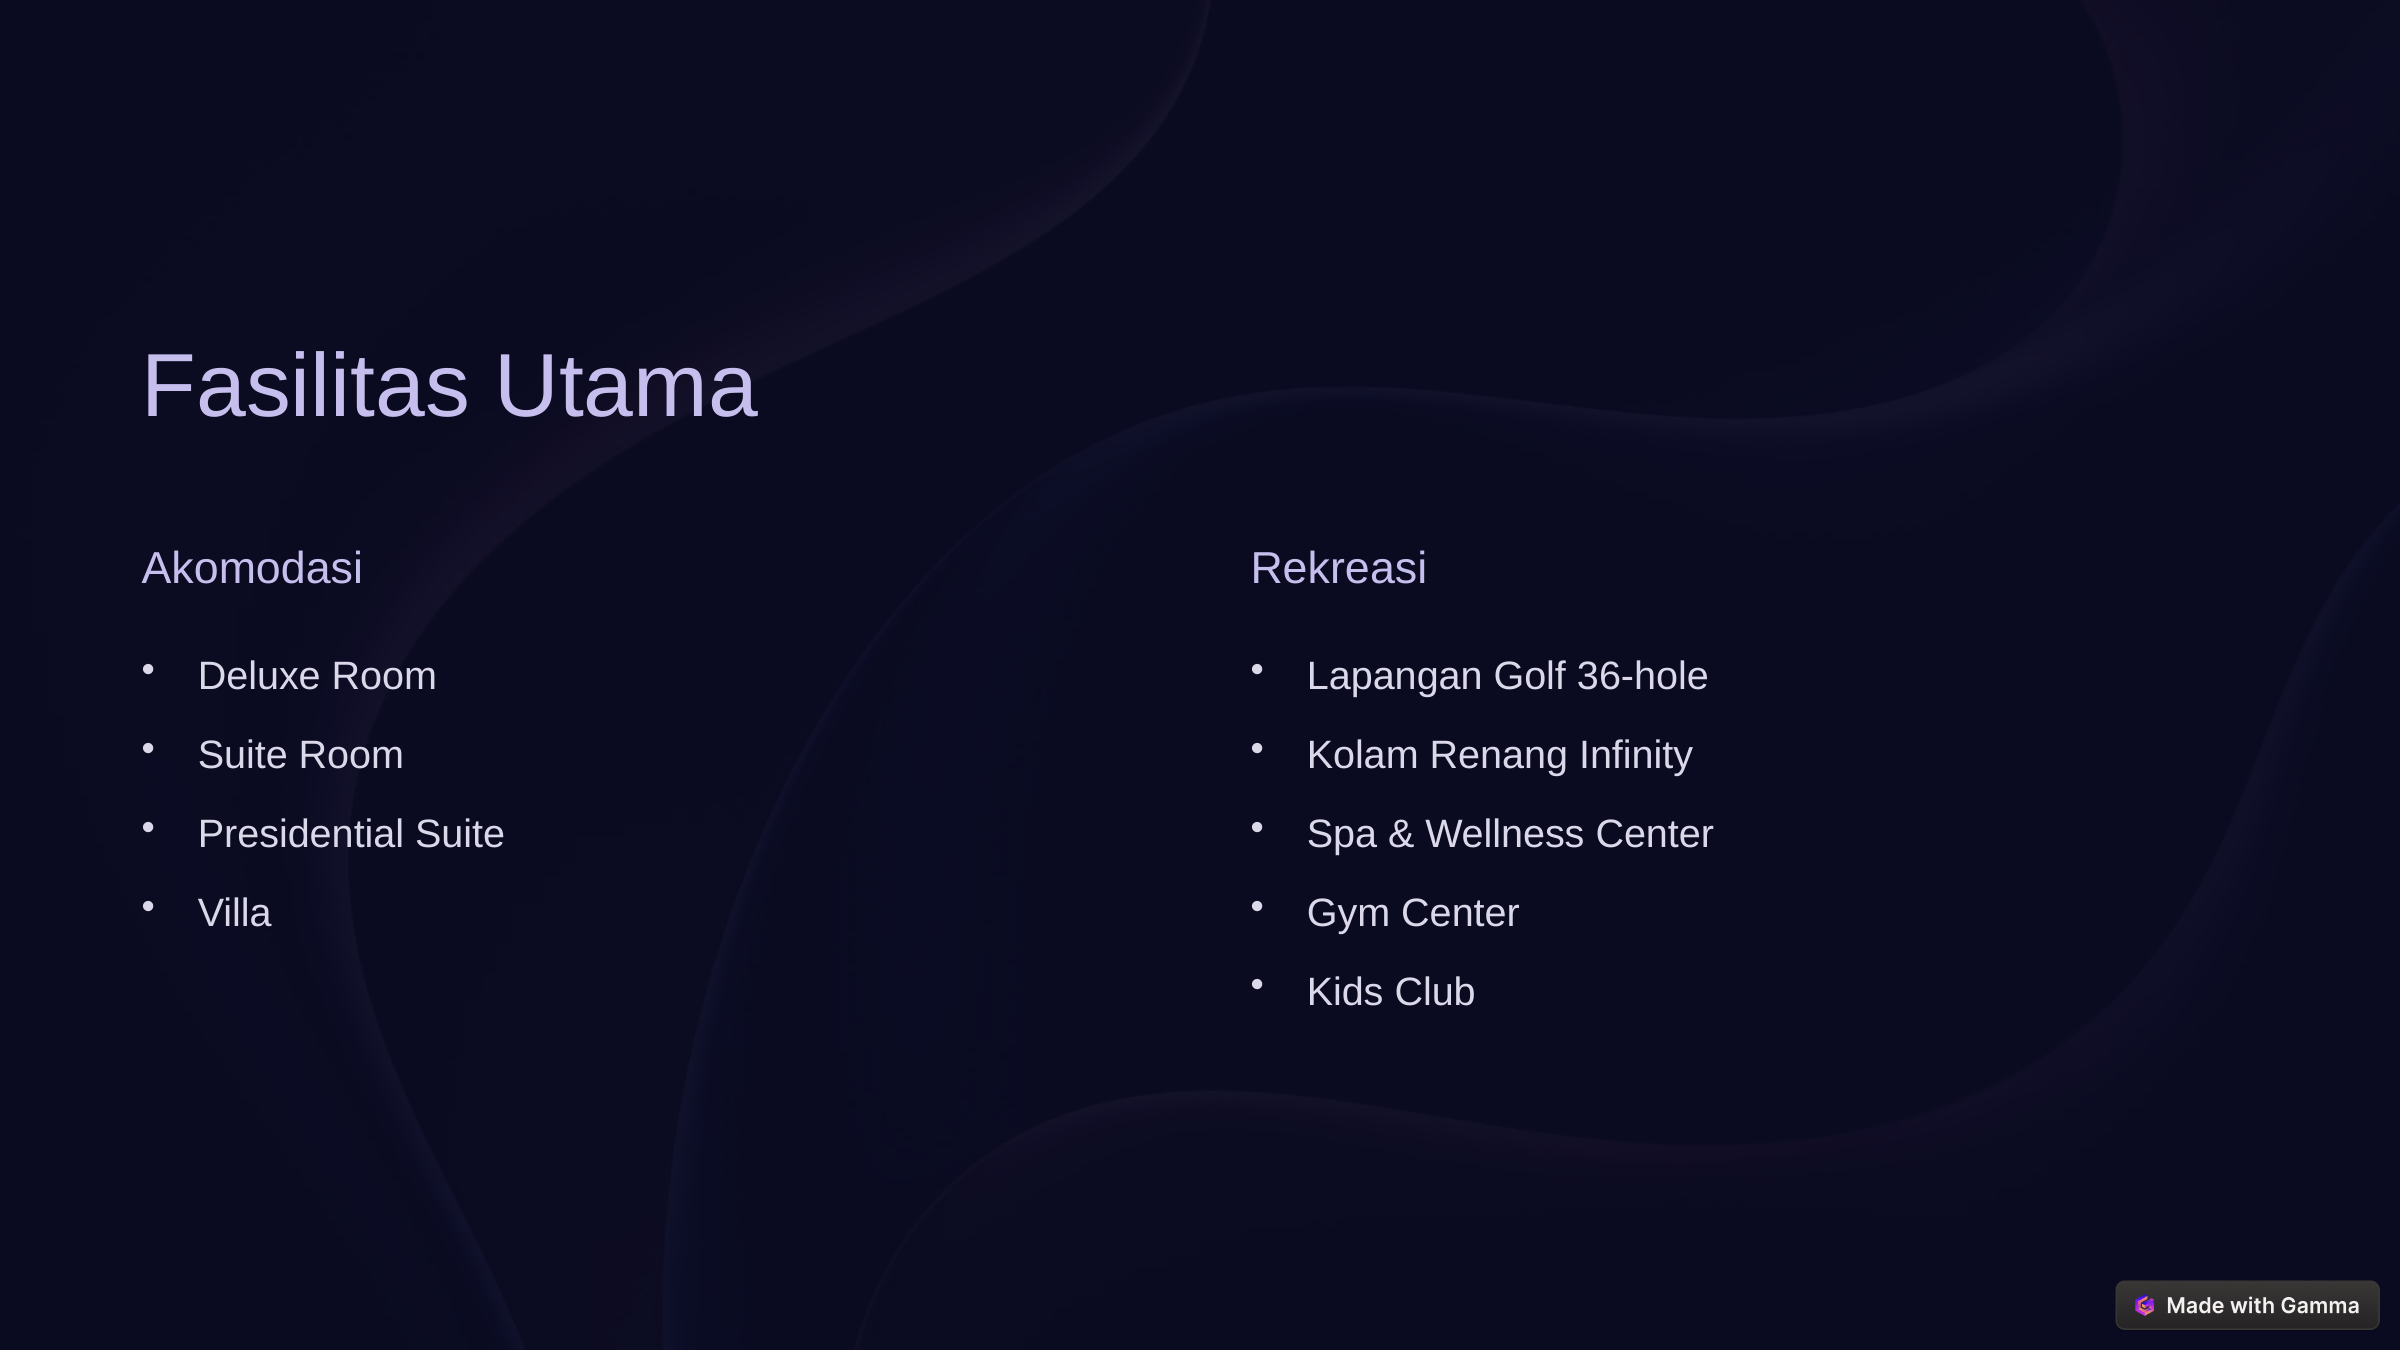

Fasilitas Utama
Akomodasi
Rekreasi
Deluxe Room
Lapangan Golf 36-hole
Suite Room
Kolam Renang Infinity
Presidential Suite
Spa & Wellness Center
Villa
Gym Center
Kids Club